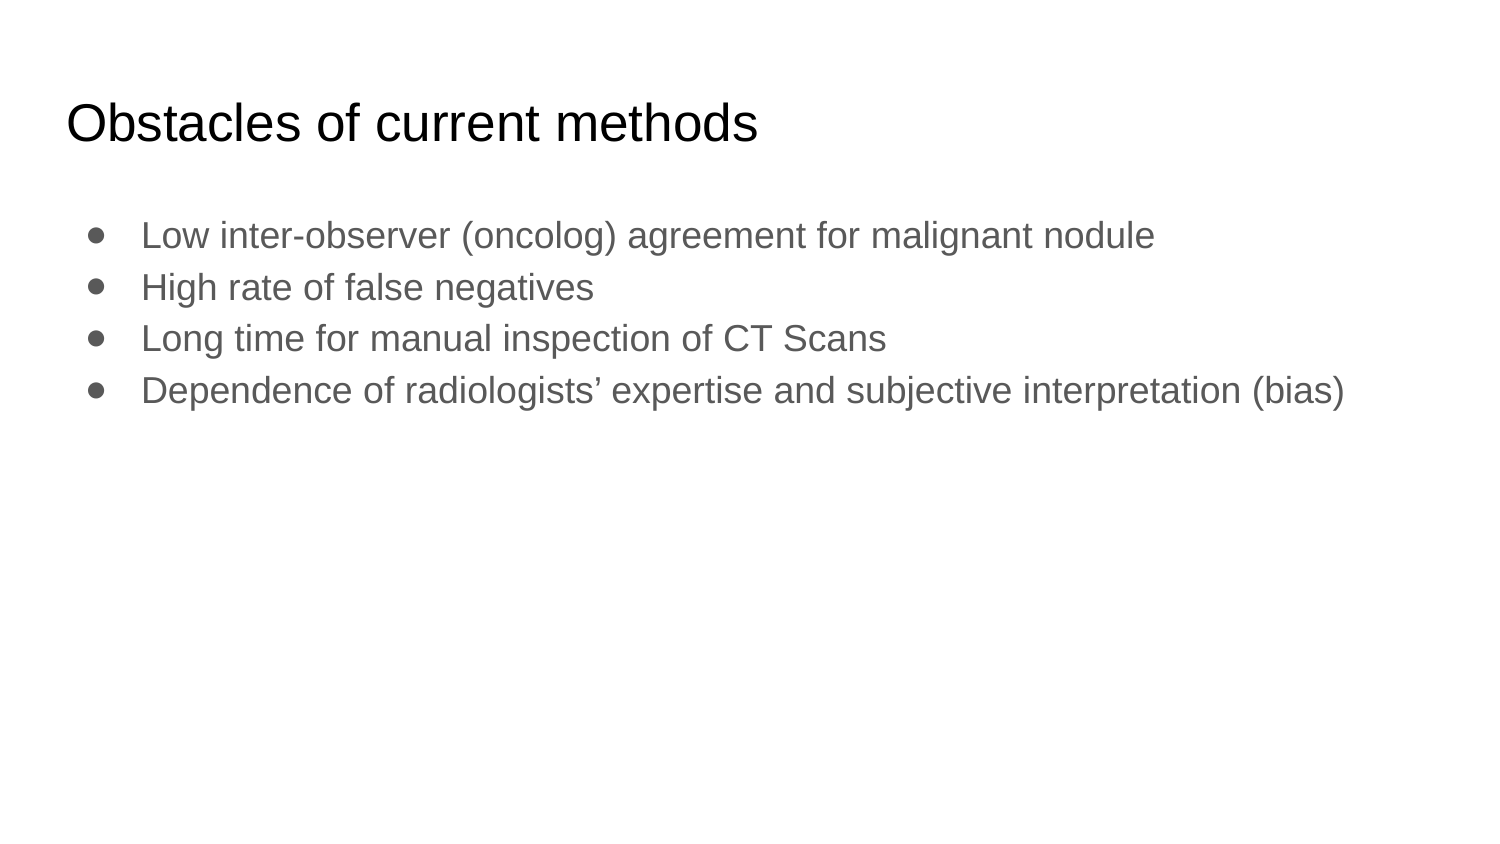

# Obstacles of current methods
Low inter-observer (oncolog) agreement for malignant nodule
High rate of false negatives
Long time for manual inspection of CT Scans
Dependence of radiologists’ expertise and subjective interpretation (bias)